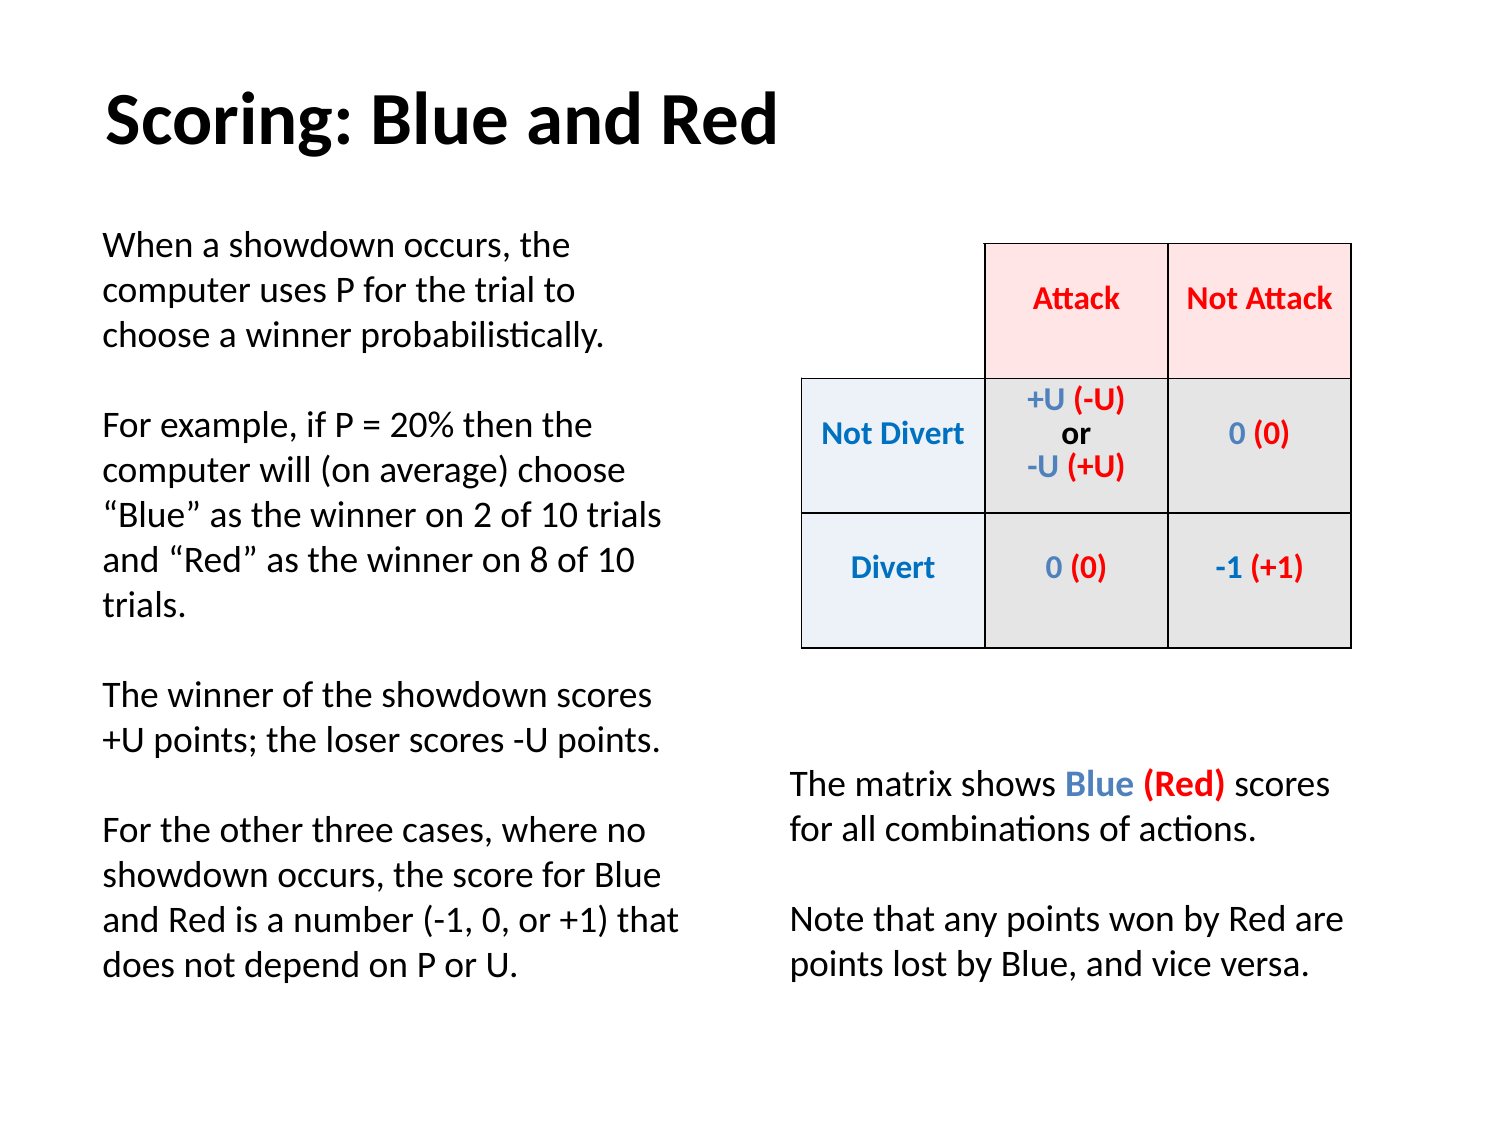

Scoring: Blue and Red

The matrix shows Blue (Red) scores for all combinations of actions.

Note that any points won by Red are points lost by Blue, and vice versa.
When a showdown occurs, the computer uses P for the trial to choose a winner probabilistically.

For example, if P = 20% then the computer will (on average) choose “Blue” as the winner on 2 of 10 trials and “Red” as the winner on 8 of 10 trials.

The winner of the showdown scores +U points; the loser scores -U points.

For the other three cases, where no showdown occurs, the score for Blue and Red is a number (-1, 0, or +1) that does not depend on P or U.

|  | Attack | Not Attack |
| --- | --- | --- |
| Not Divert | +U (-U) or -U (+U) | 0 (0) |
| Divert | 0 (0) | -1 (+1) |